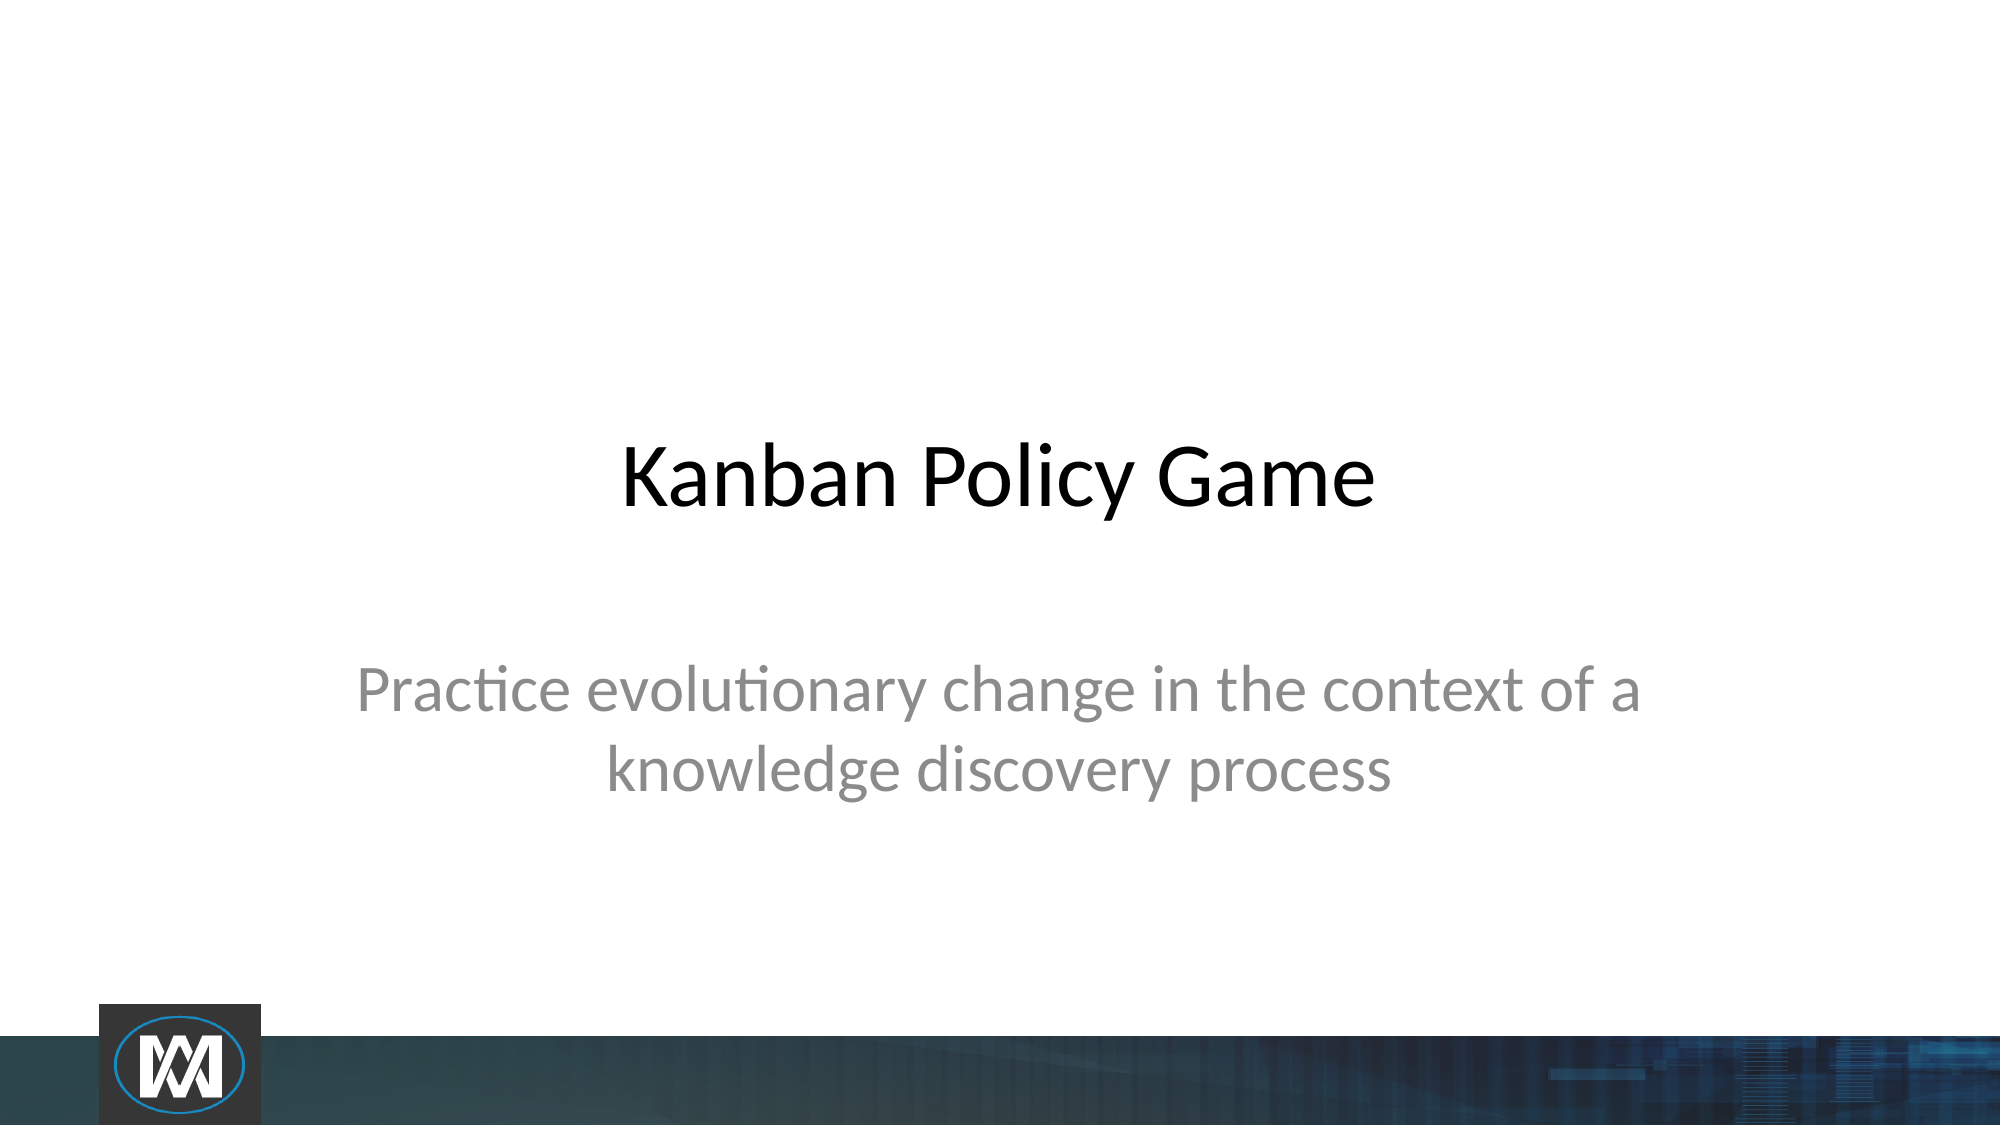

# Kanban Policy Game
Practice evolutionary change in the context of a knowledge discovery process